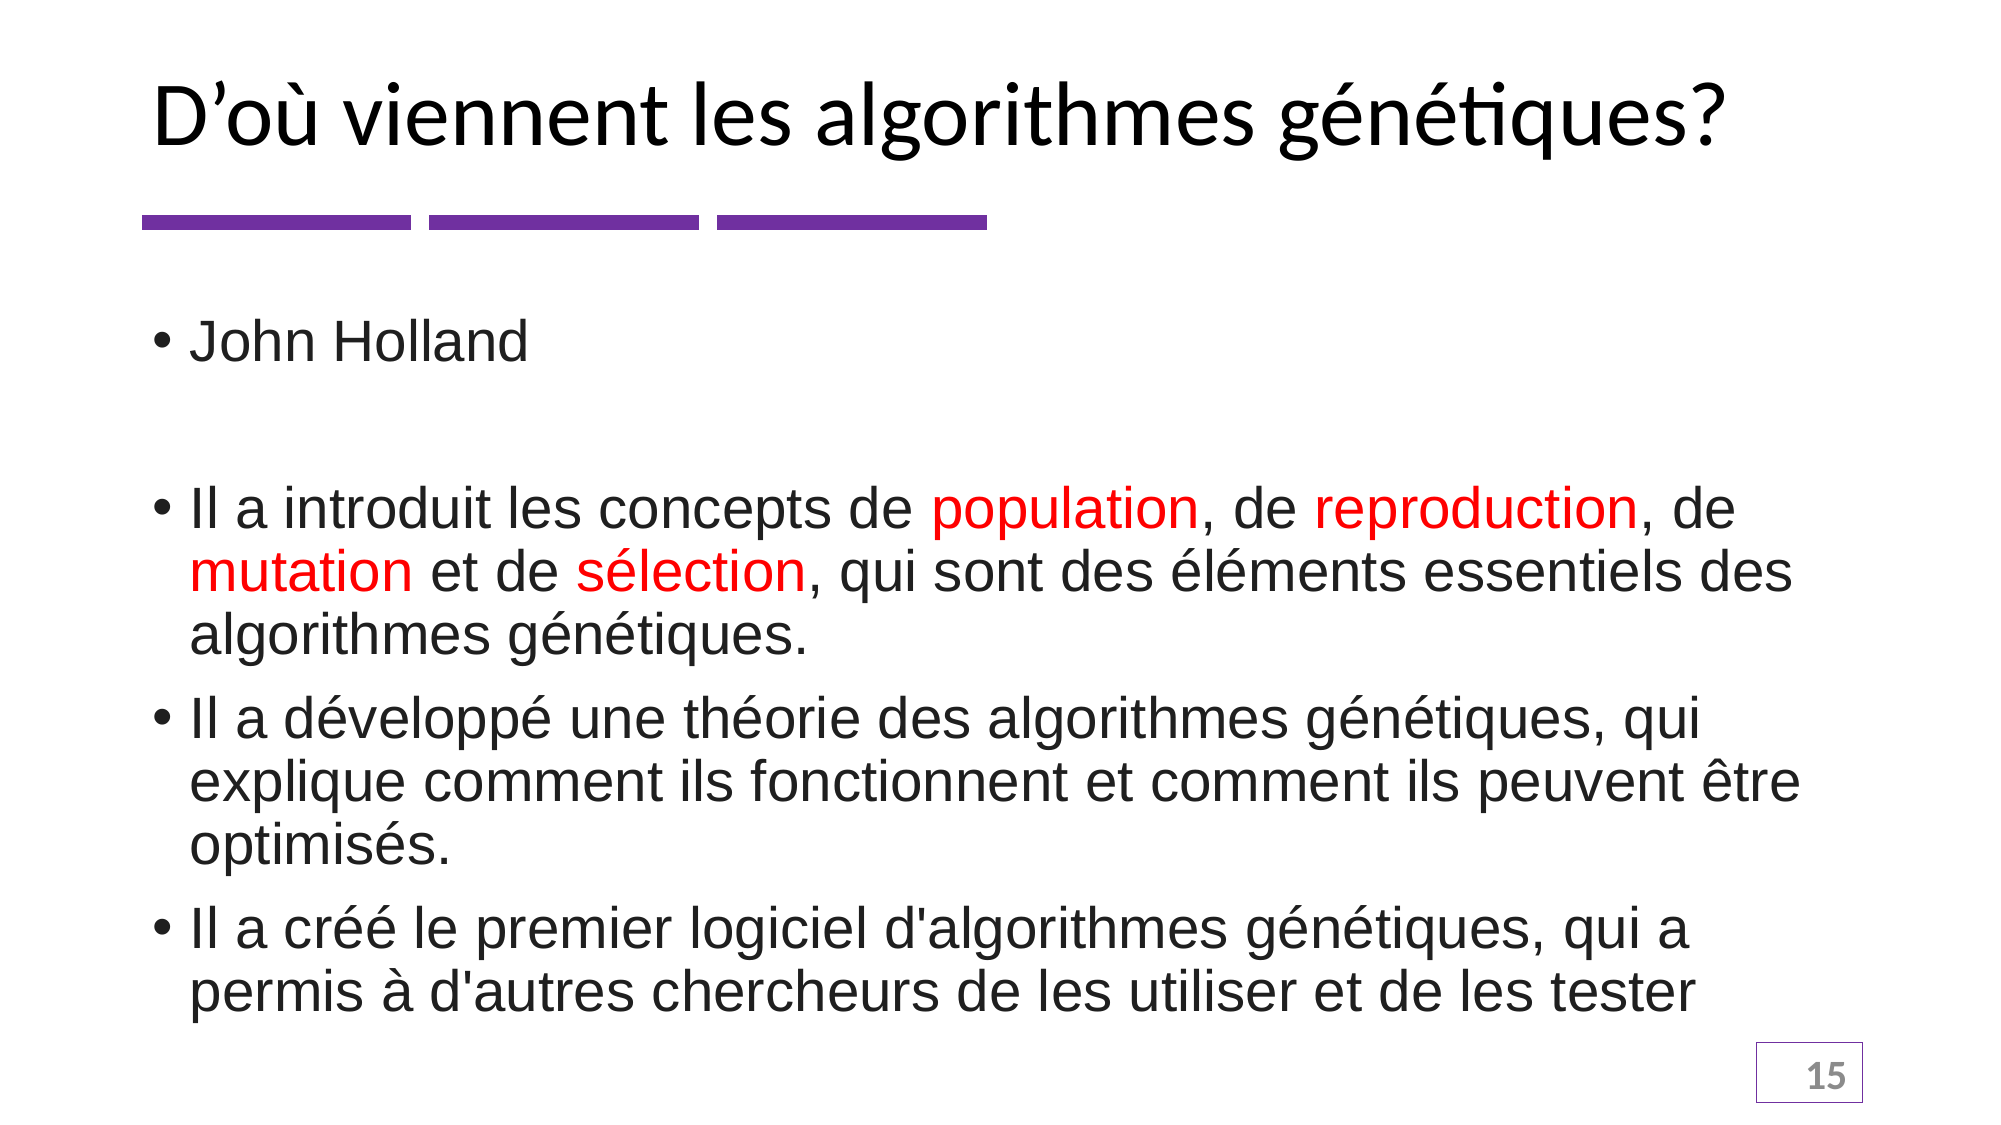

# D’où viennent les algorithmes génétiques?
John Holland

Il a introduit les concepts de population, de reproduction, de mutation et de sélection, qui sont des éléments essentiels des algorithmes génétiques.
Il a développé une théorie des algorithmes génétiques, qui explique comment ils fonctionnent et comment ils peuvent être optimisés.
Il a créé le premier logiciel d'algorithmes génétiques, qui a permis à d'autres chercheurs de les utiliser et de les tester
15